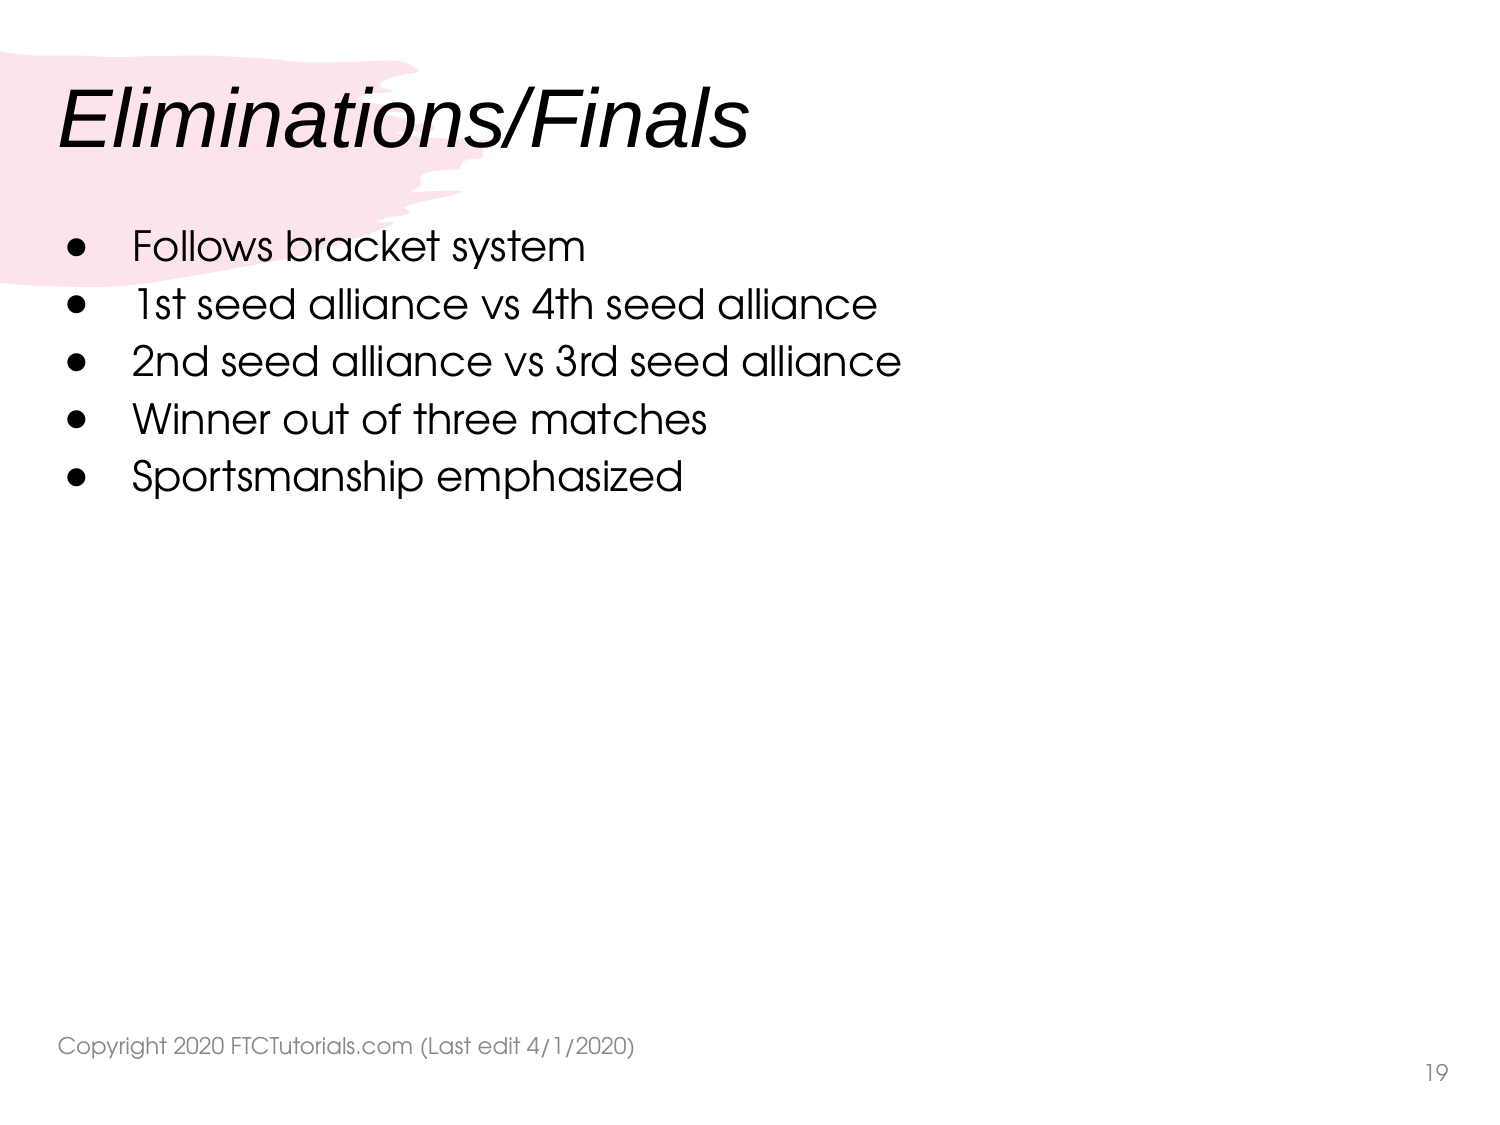

# Eliminations/Finals
Follows bracket system
1st seed alliance vs 4th seed alliance
2nd seed alliance vs 3rd seed alliance
Winner out of three matches
Sportsmanship emphasized

Copyright 2020 FTCTutorials.com (Last edit 4/1/2020)

19